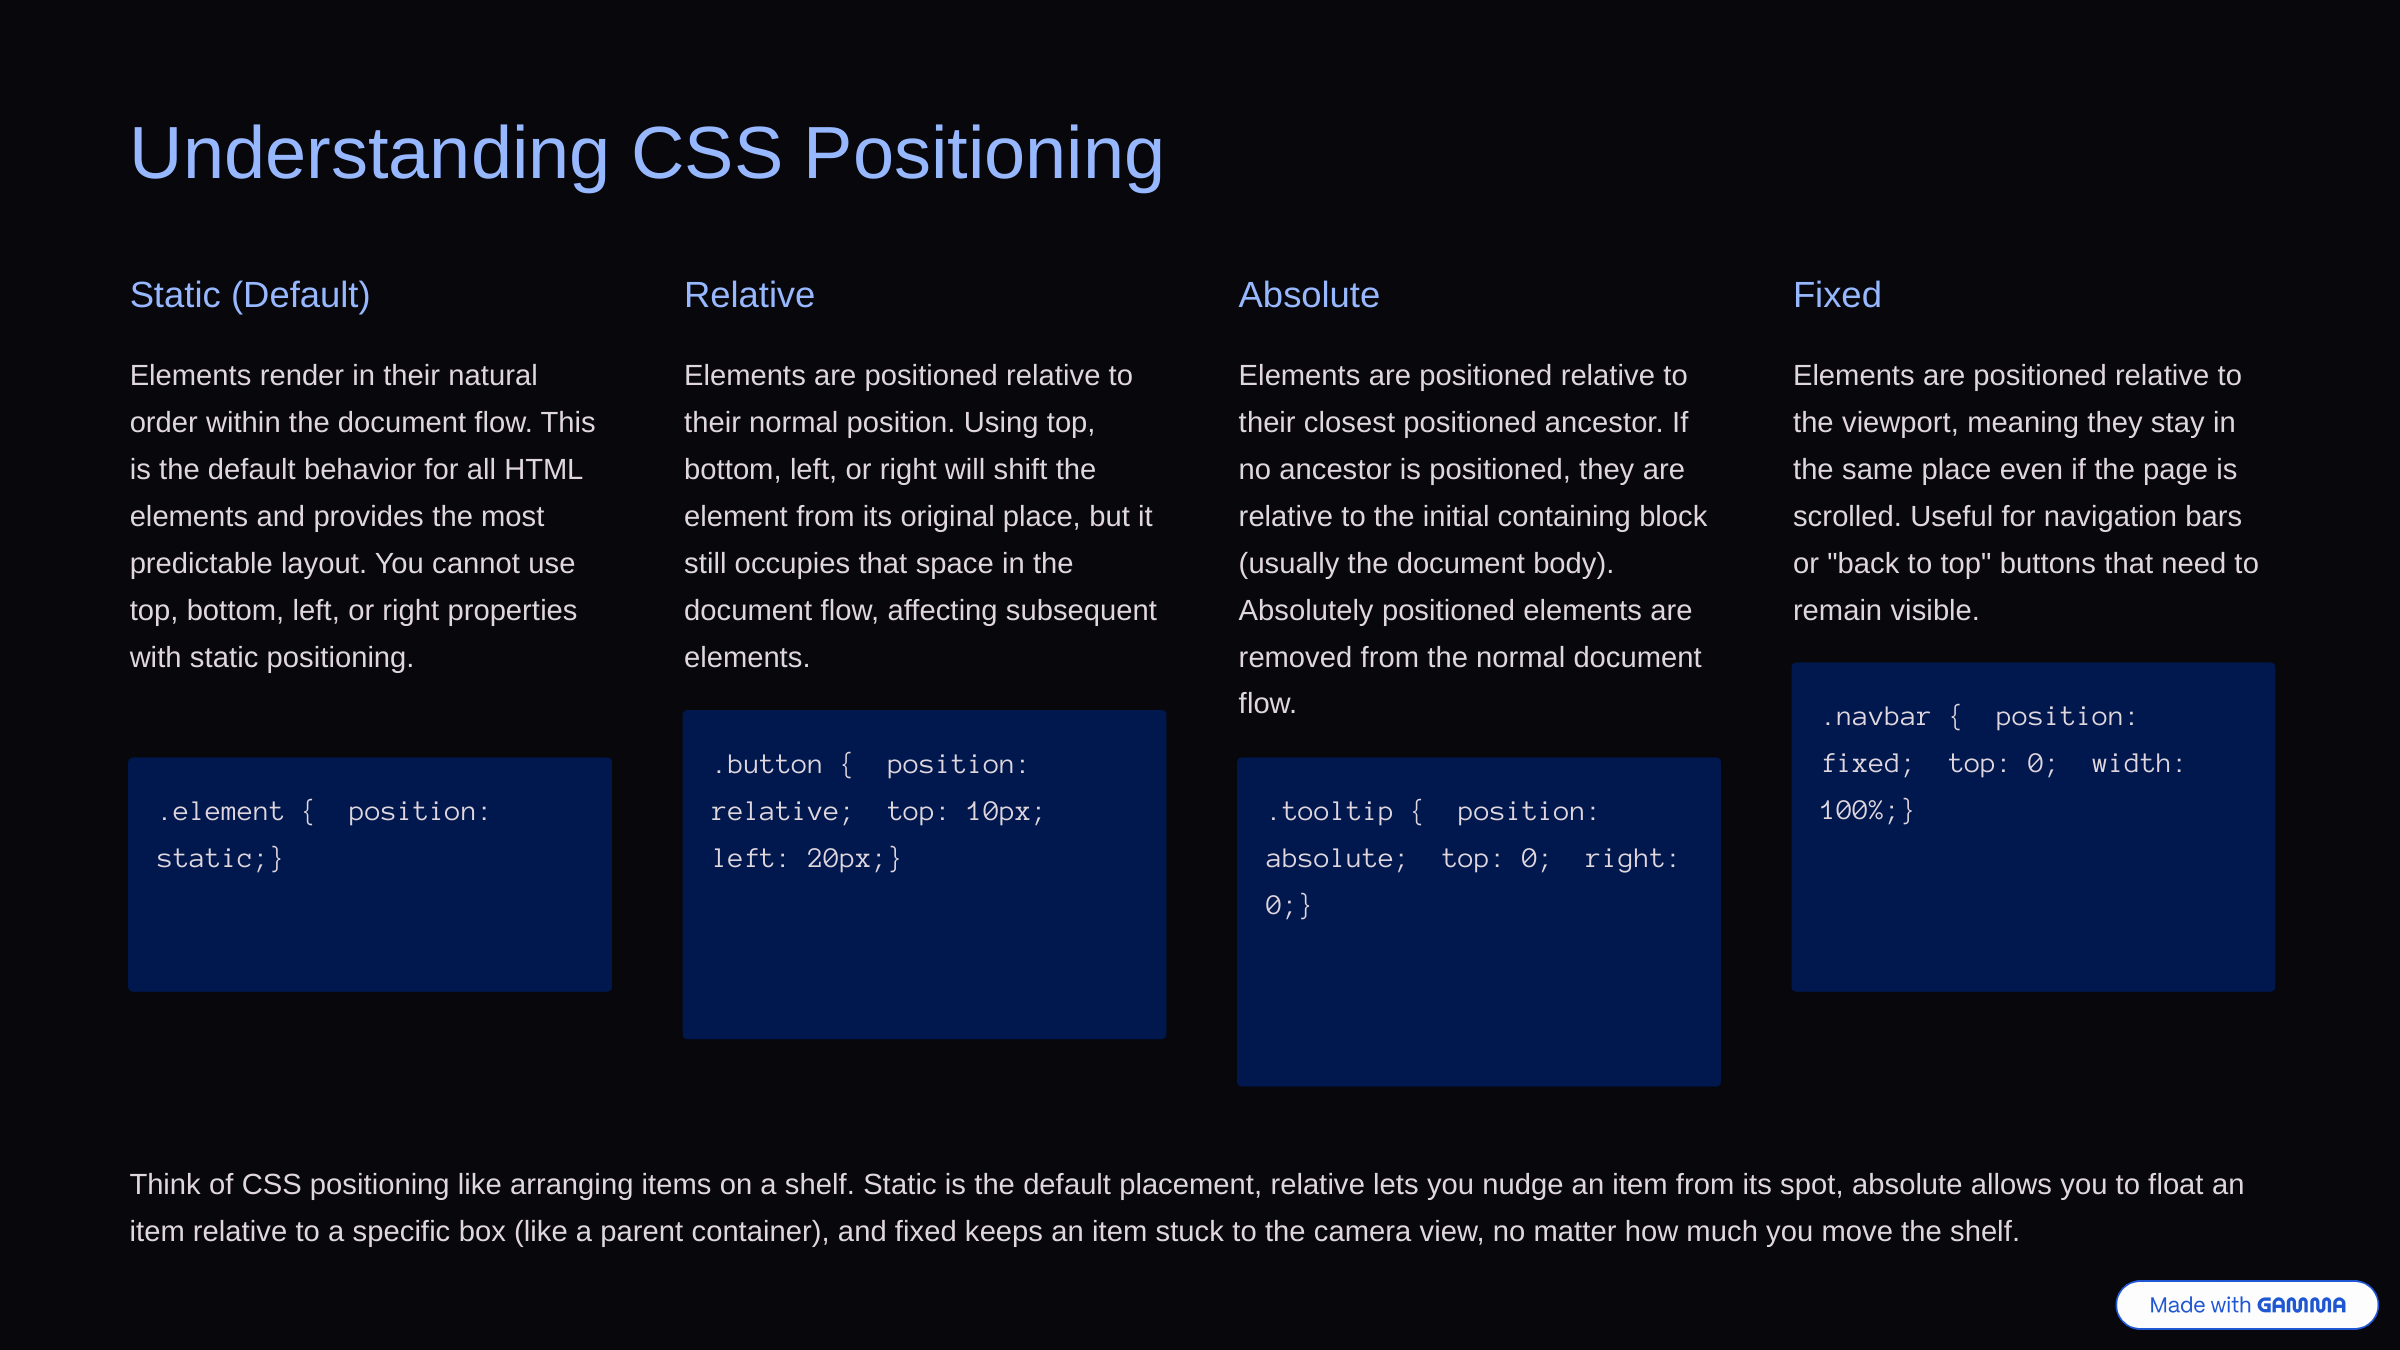

Understanding CSS Positioning
Static (Default)
Relative
Absolute
Fixed
Elements render in their natural order within the document flow. This is the default behavior for all HTML elements and provides the most predictable layout. You cannot use top, bottom, left, or right properties with static positioning.
Elements are positioned relative to their normal position. Using top, bottom, left, or right will shift the element from its original place, but it still occupies that space in the document flow, affecting subsequent elements.
Elements are positioned relative to their closest positioned ancestor. If no ancestor is positioned, they are relative to the initial containing block (usually the document body). Absolutely positioned elements are removed from the normal document flow.
Elements are positioned relative to the viewport, meaning they stay in the same place even if the page is scrolled. Useful for navigation bars or "back to top" buttons that need to remain visible.

.navbar {  position: fixed;  top: 0;  width: 100%;}

.button {  position: relative;  top: 10px;  left: 20px;}

.element {  position: static;}
.tooltip {  position: absolute;  top: 0;  right: 0;}
Think of CSS positioning like arranging items on a shelf. Static is the default placement, relative lets you nudge an item from its spot, absolute allows you to float an item relative to a specific box (like a parent container), and fixed keeps an item stuck to the camera view, no matter how much you move the shelf.